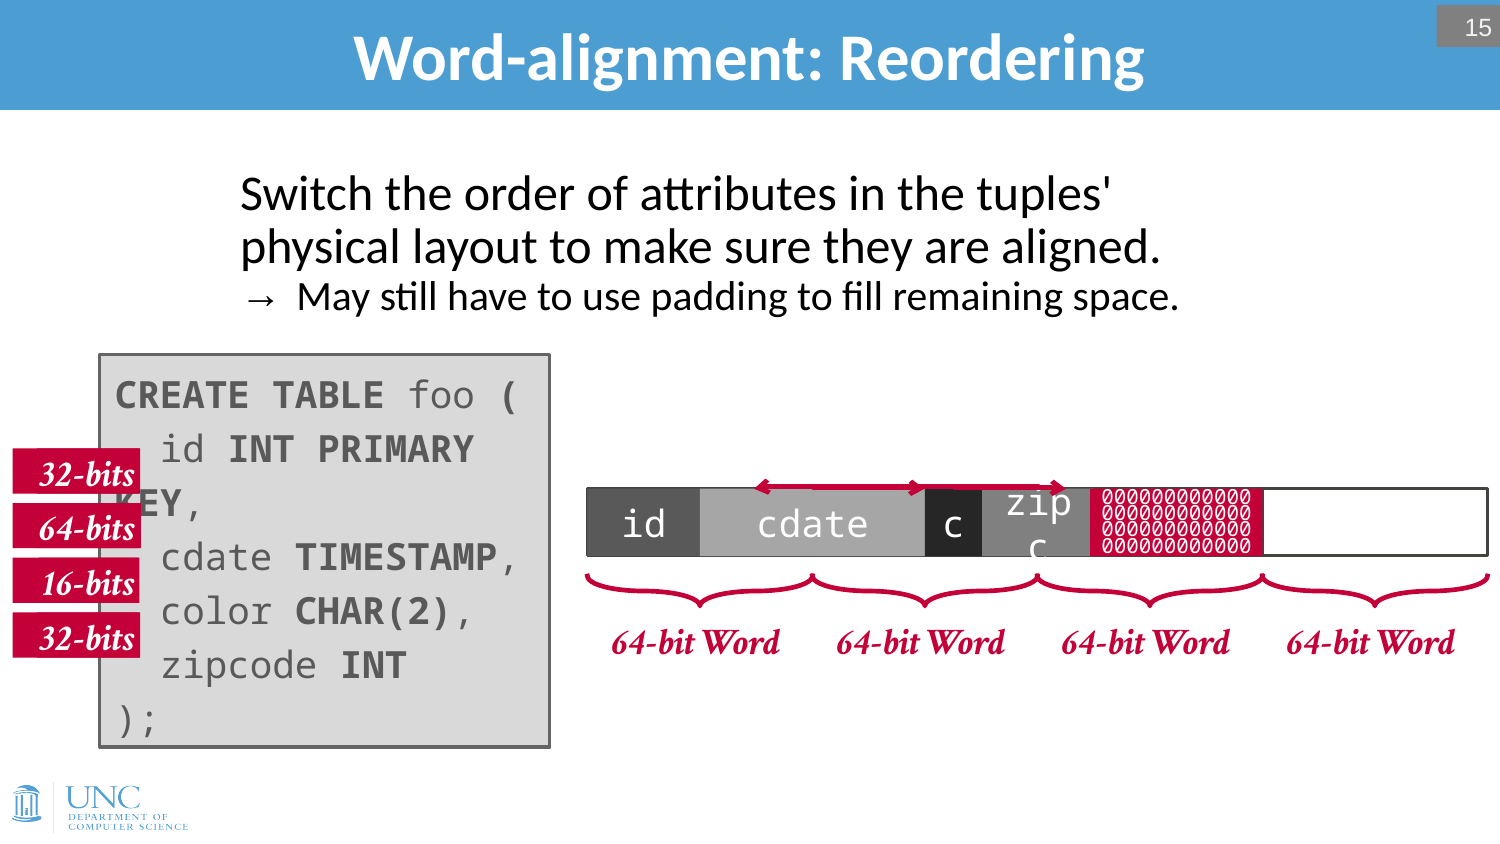

# Word-alignment: Reordering
15
Switch the order of attributes in the tuples' physical layout to make sure they are aligned.
May still have to use padding to fill remaining space.
CREATE TABLE foo (
  id INT PRIMARY KEY,
  cdate TIMESTAMP,
  color CHAR(2),
  zipcode INT
);
32-bits
32-bits

id
cdate
c

zipc
000000000000
000000000000 000000000000
000000000000
64-bits
64-bits
16-bits
16-bits

32-bits
32-bits
64-bit Word
64-bit Word
64-bit Word
64-bit Word